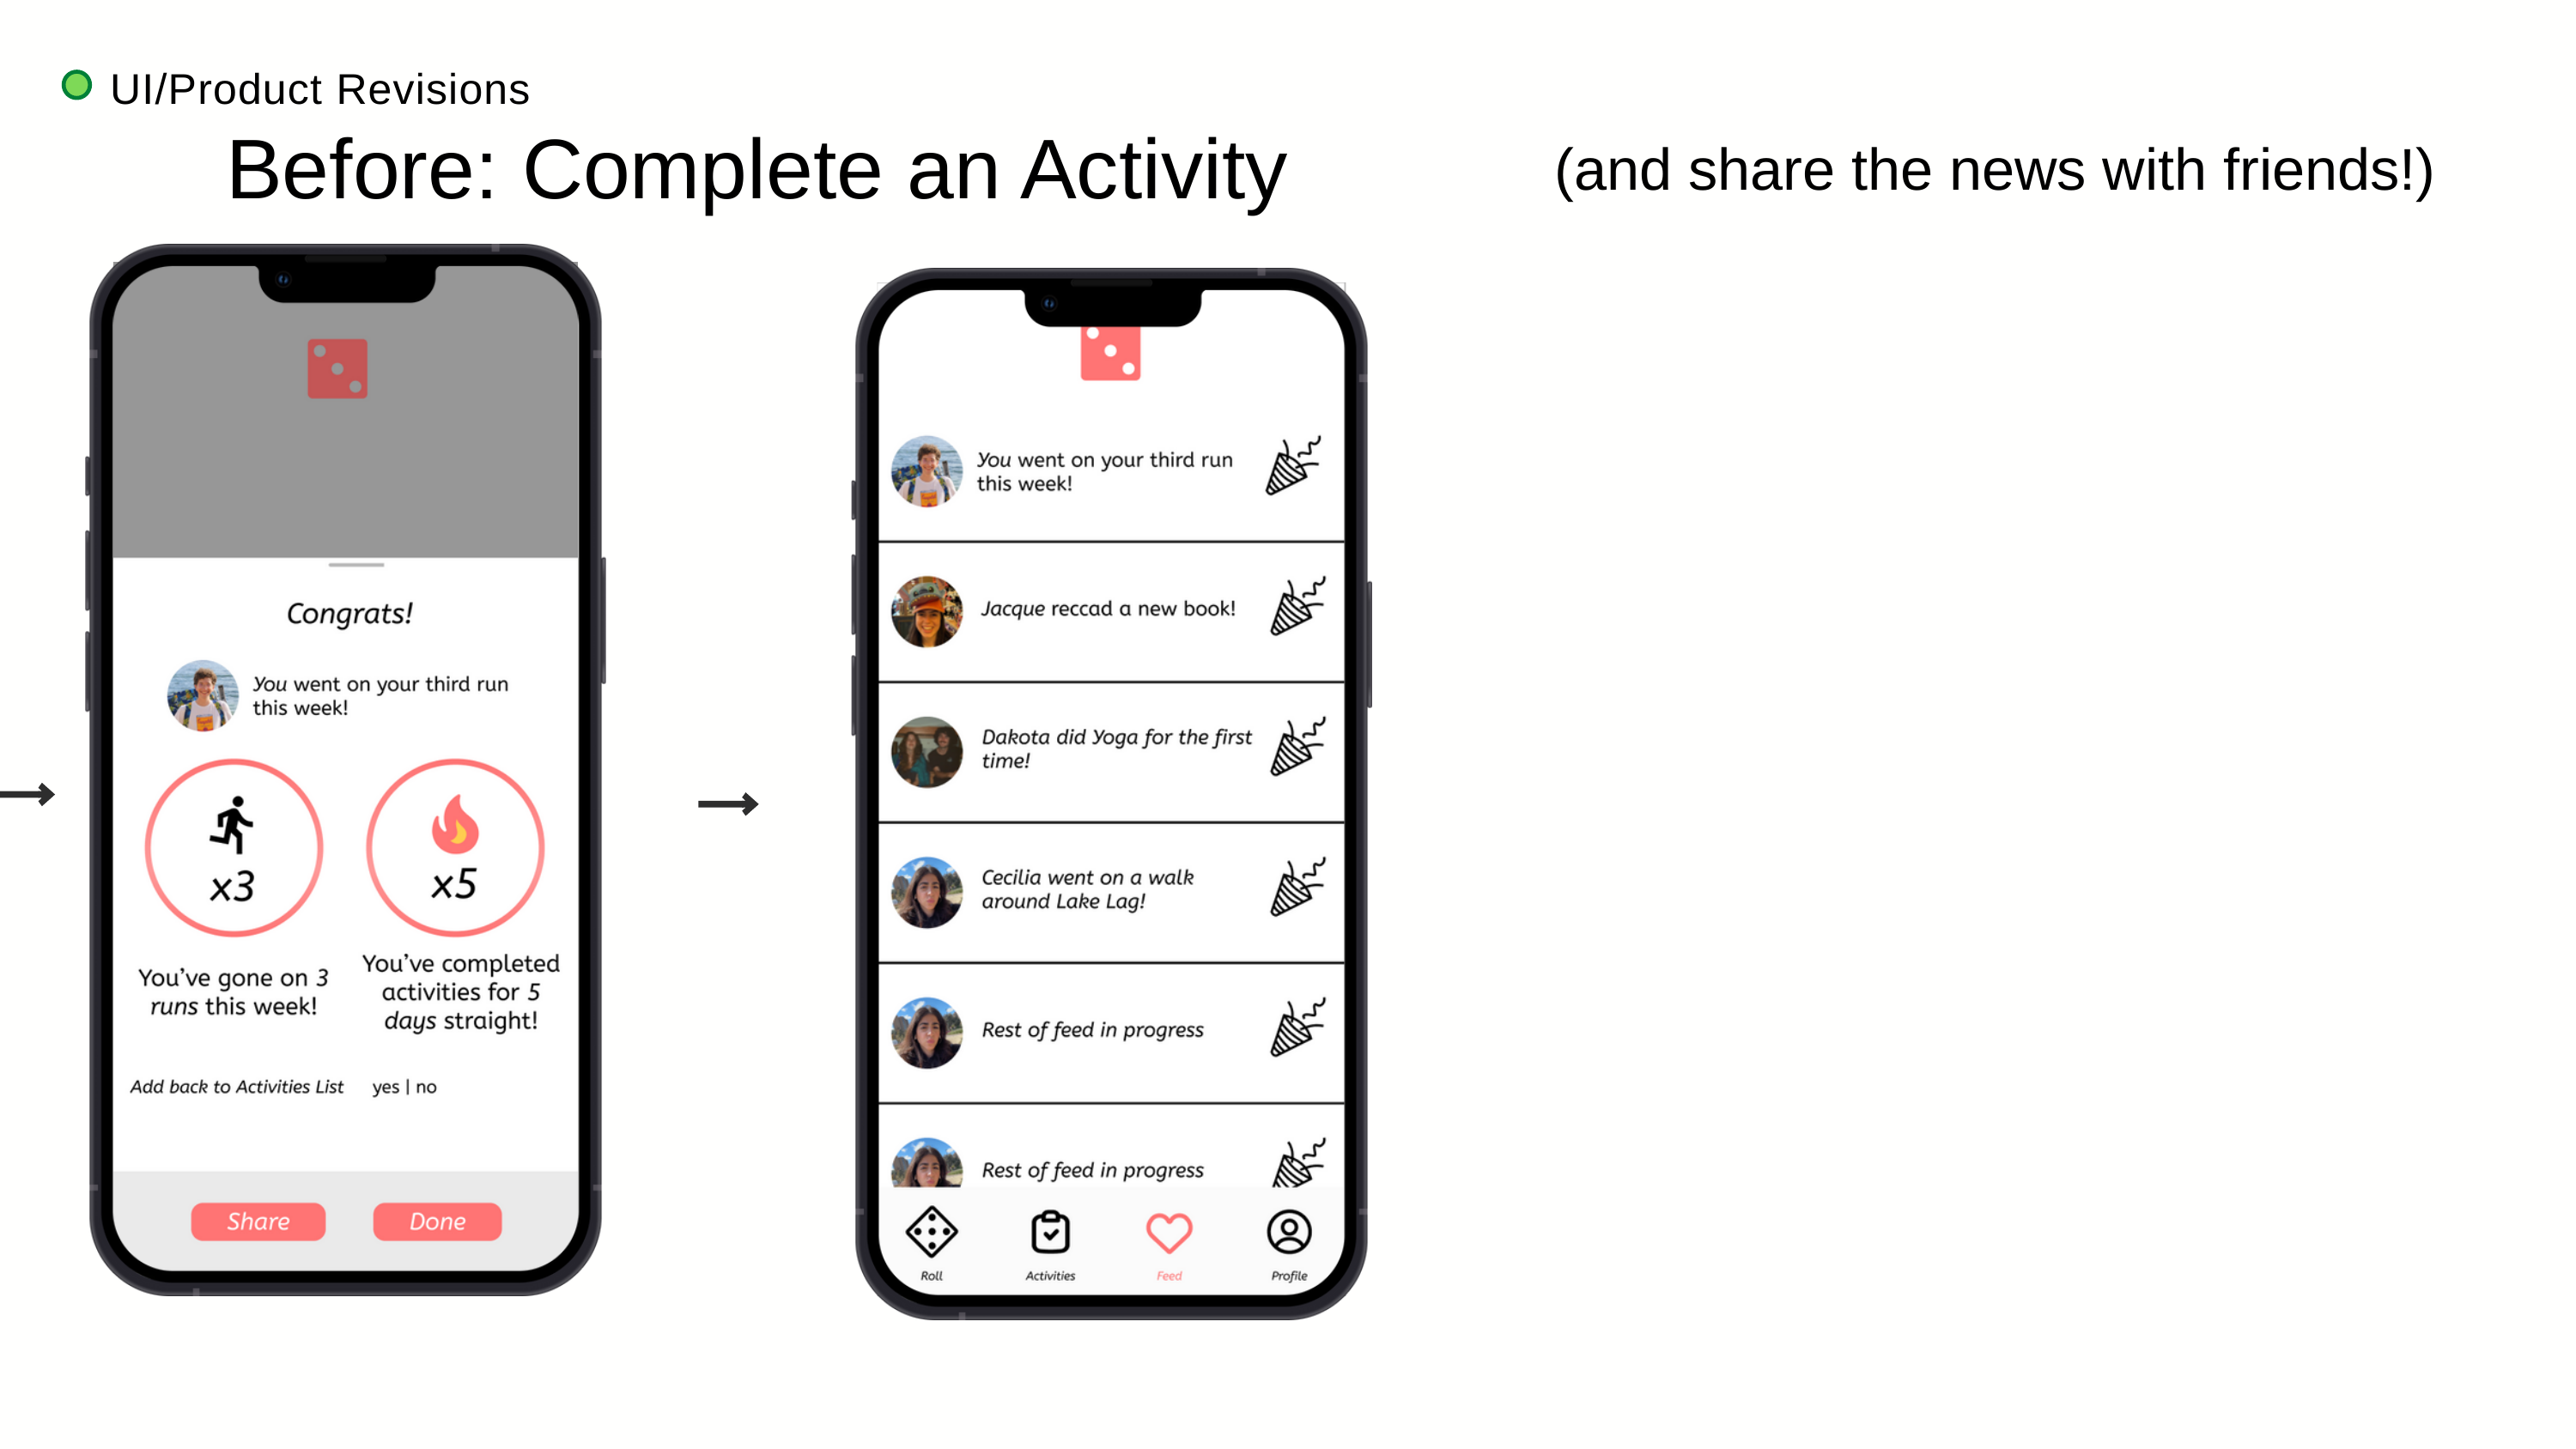

UI/Product Revisions

Before: Complete an Activity
(and share the news with friends!)